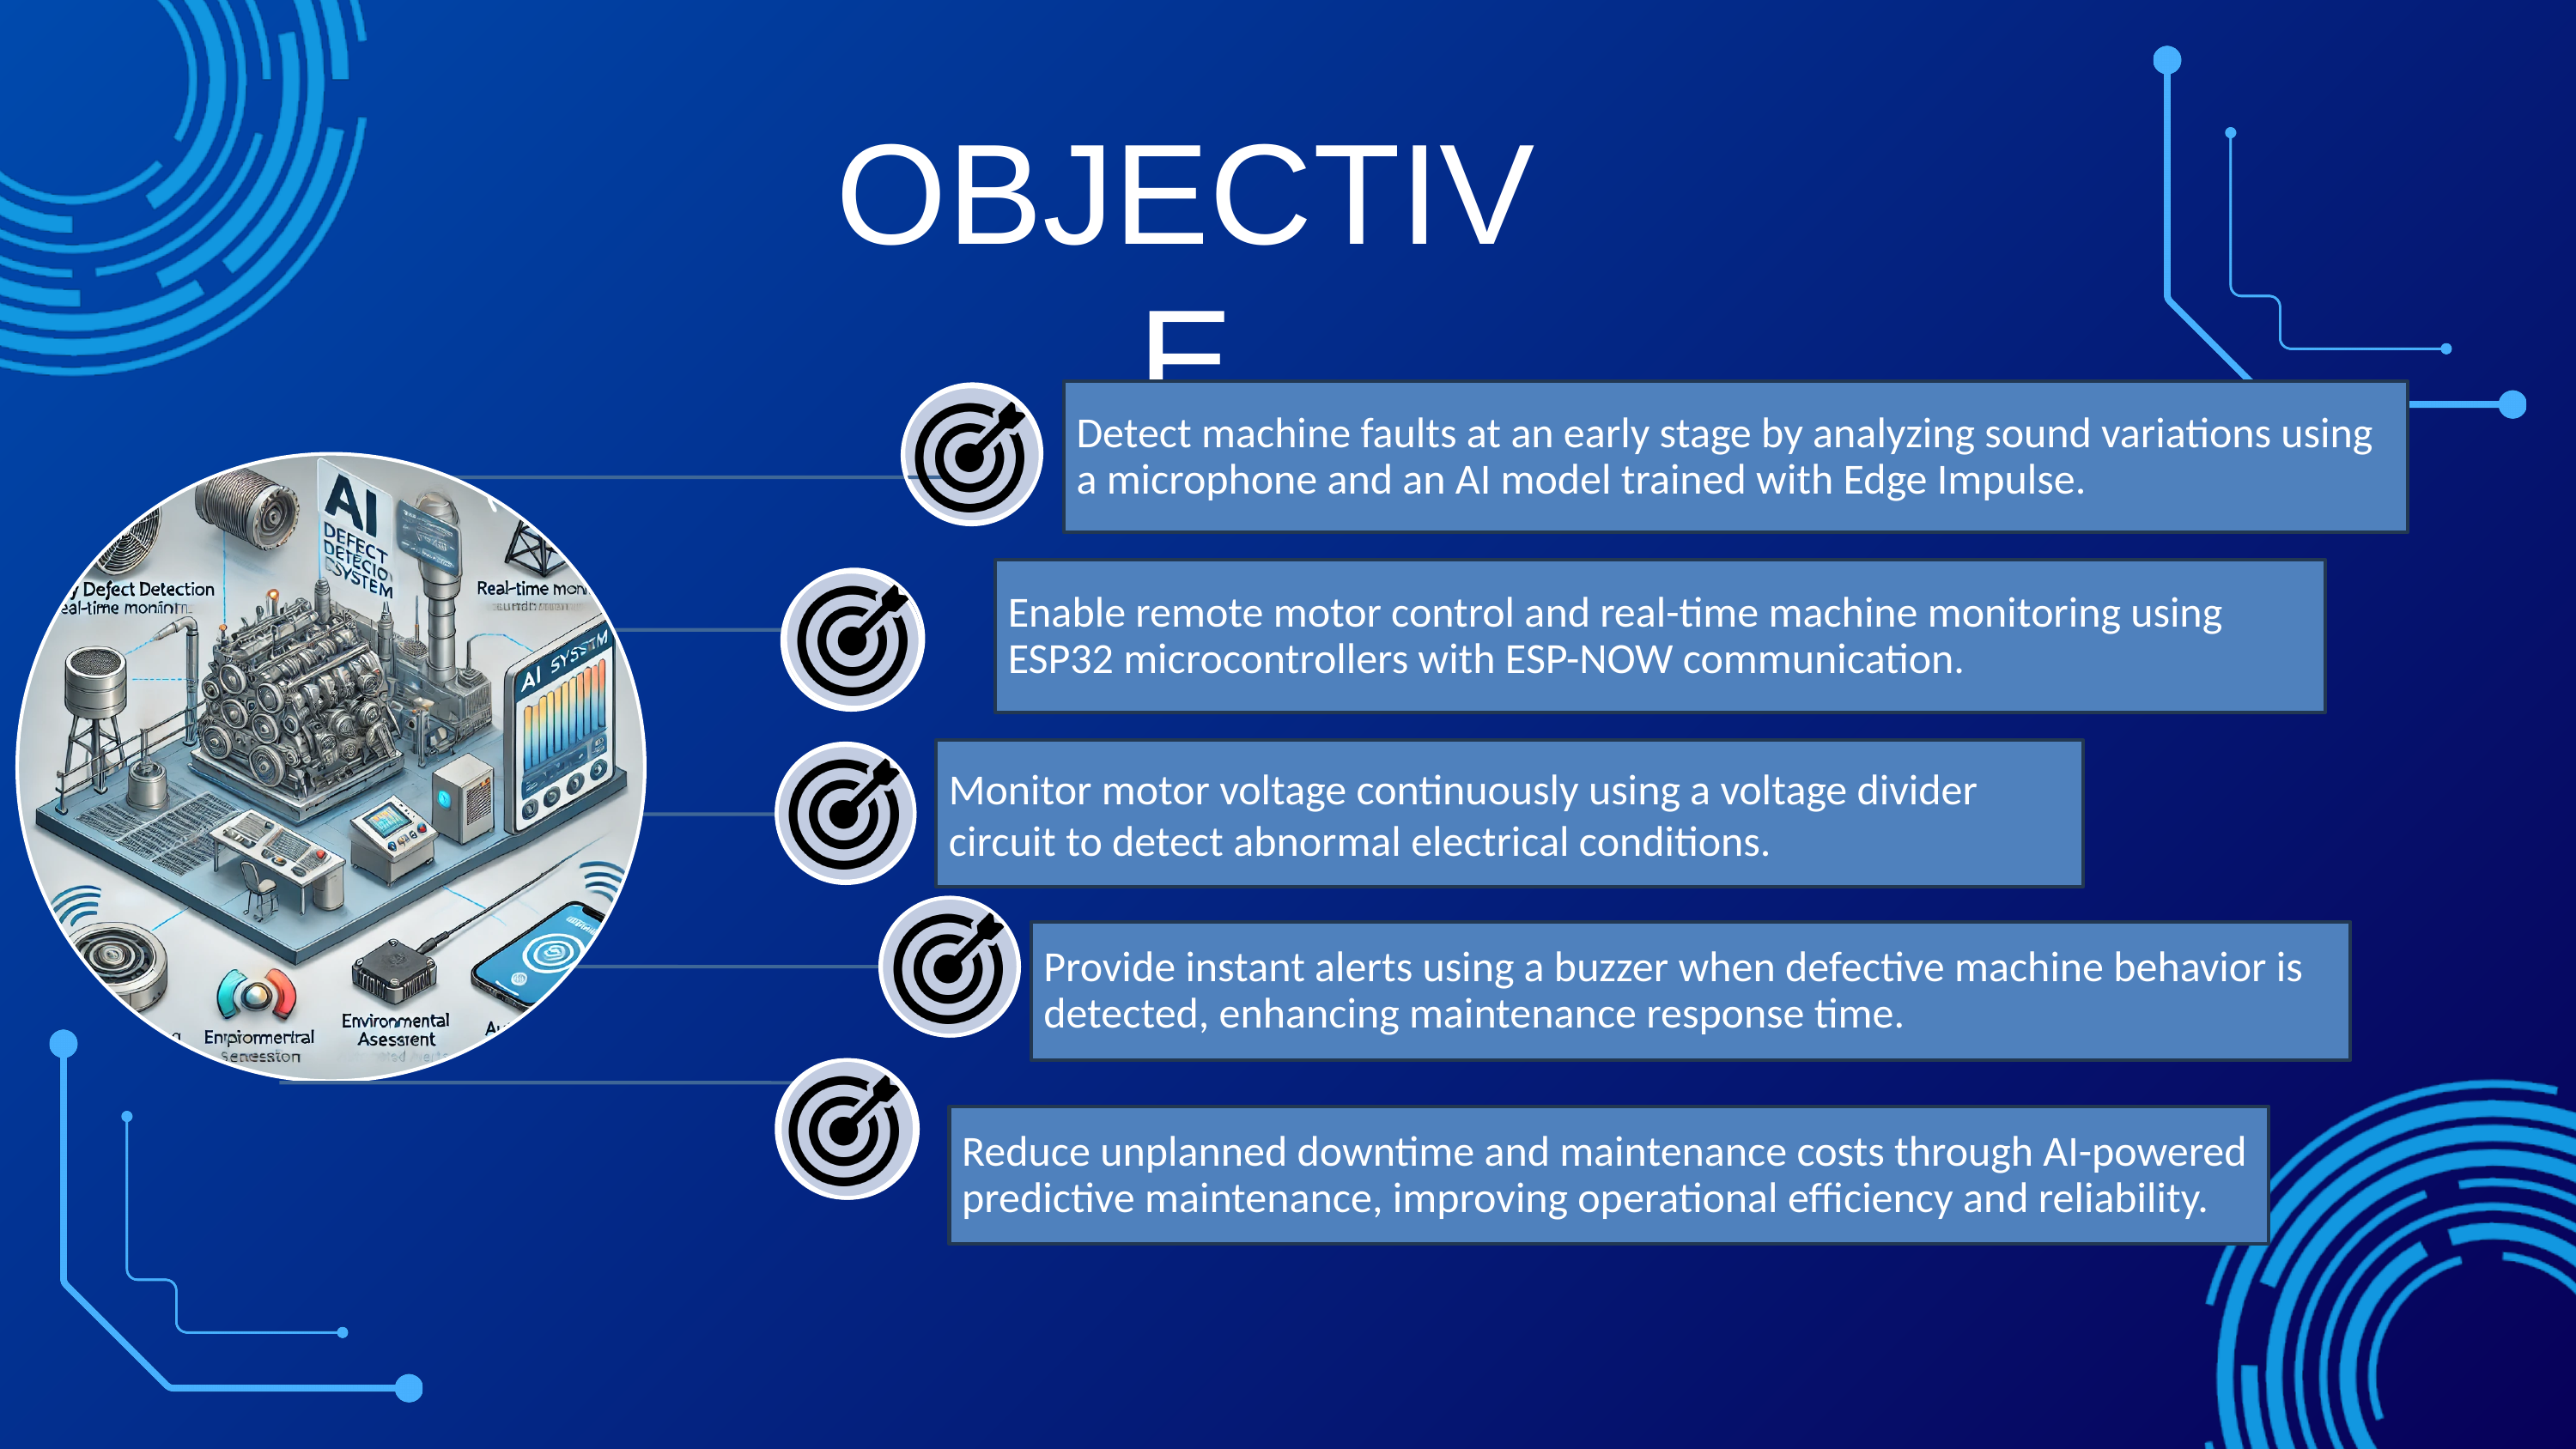

OBJECTIVE
Detect machine faults at an early stage by analyzing sound variations using a microphone and an AI model trained with Edge Impulse.

Enable remote motor control and real-time machine monitoring using ESP32 microcontrollers with ESP-NOW communication.

Monitor motor voltage continuously using a voltage divider circuit to detect abnormal electrical conditions.

Provide instant alerts using a buzzer when defective machine behavior is detected, enhancing maintenance response time.

Reduce unplanned downtime and maintenance costs through AI-powered predictive maintenance, improving operational efficiency and reliability.